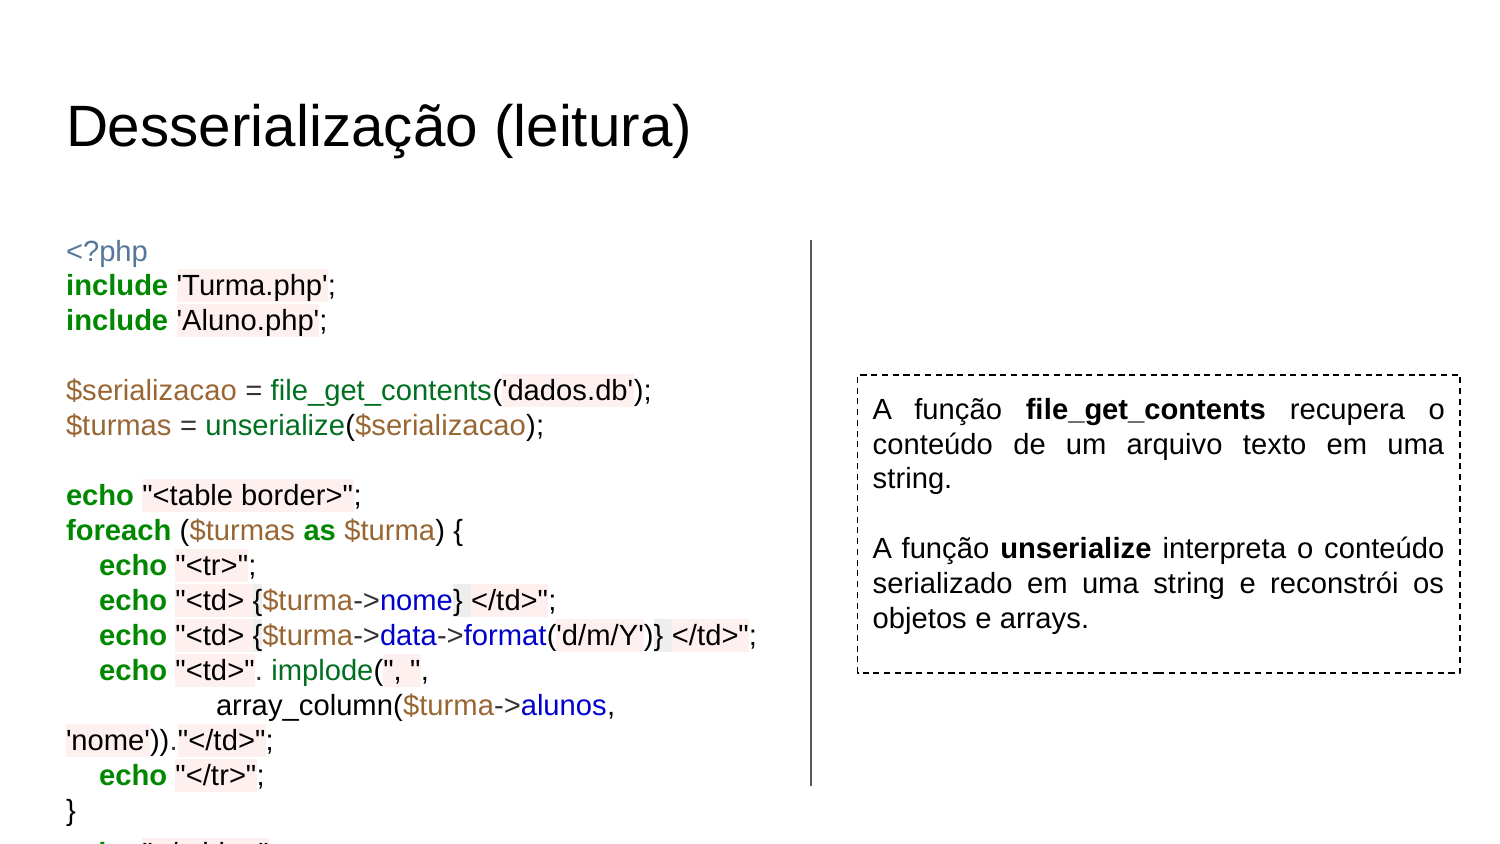

# Desserialização (leitura)
<?php
include 'Turma.php';
include 'Aluno.php';

$serializacao = file_get_contents('dados.db');
$turmas = unserialize($serializacao);

echo "<table border>";
foreach ($turmas as $turma) {
    echo "<tr>";
    echo "<td> {$turma->nome} </td>";
    echo "<td> {$turma->data->format('d/m/Y')} </td>";
    echo "<td>". implode(", ",
	array_column($turma->alunos, 'nome'))."</td>";
    echo "</tr>";
}
echo "</table>";
A função file_get_contents recupera o conteúdo de um arquivo texto em uma string.

A função unserialize interpreta o conteúdo serializado em uma string e reconstrói os objetos e arrays.